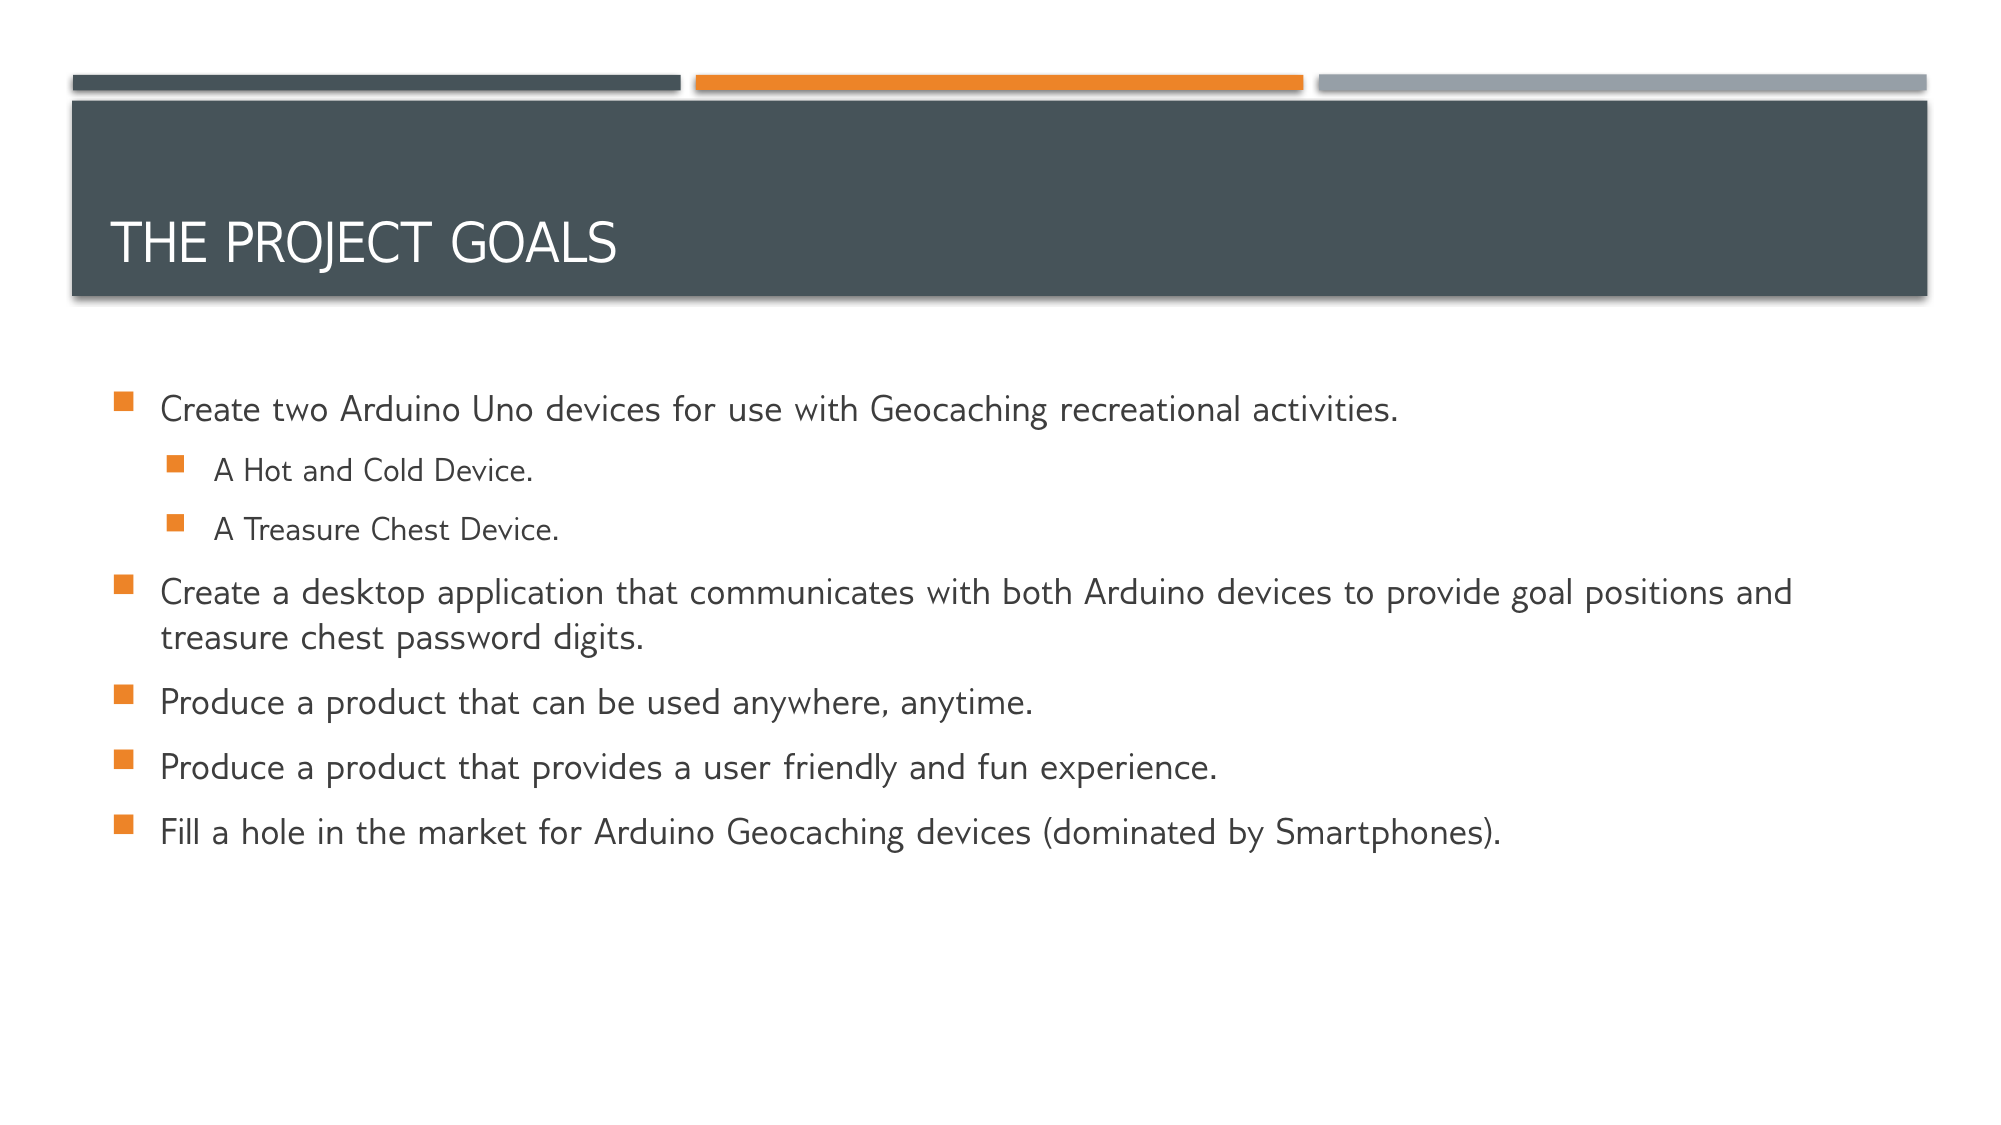

# THE PROJECT GOALS

Create two Arduino Uno devices for use with Geocaching recreational activities.
A Hot and Cold Device.
A Treasure Chest Device.
Create a desktop application that communicates with both Arduino devices to provide goal positions and treasure chest password digits.
Produce a product that can be used anywhere, anytime.
Produce a product that provides a user friendly and fun experience.
Fill a hole in the market for Arduino Geocaching devices (dominated by Smartphones).